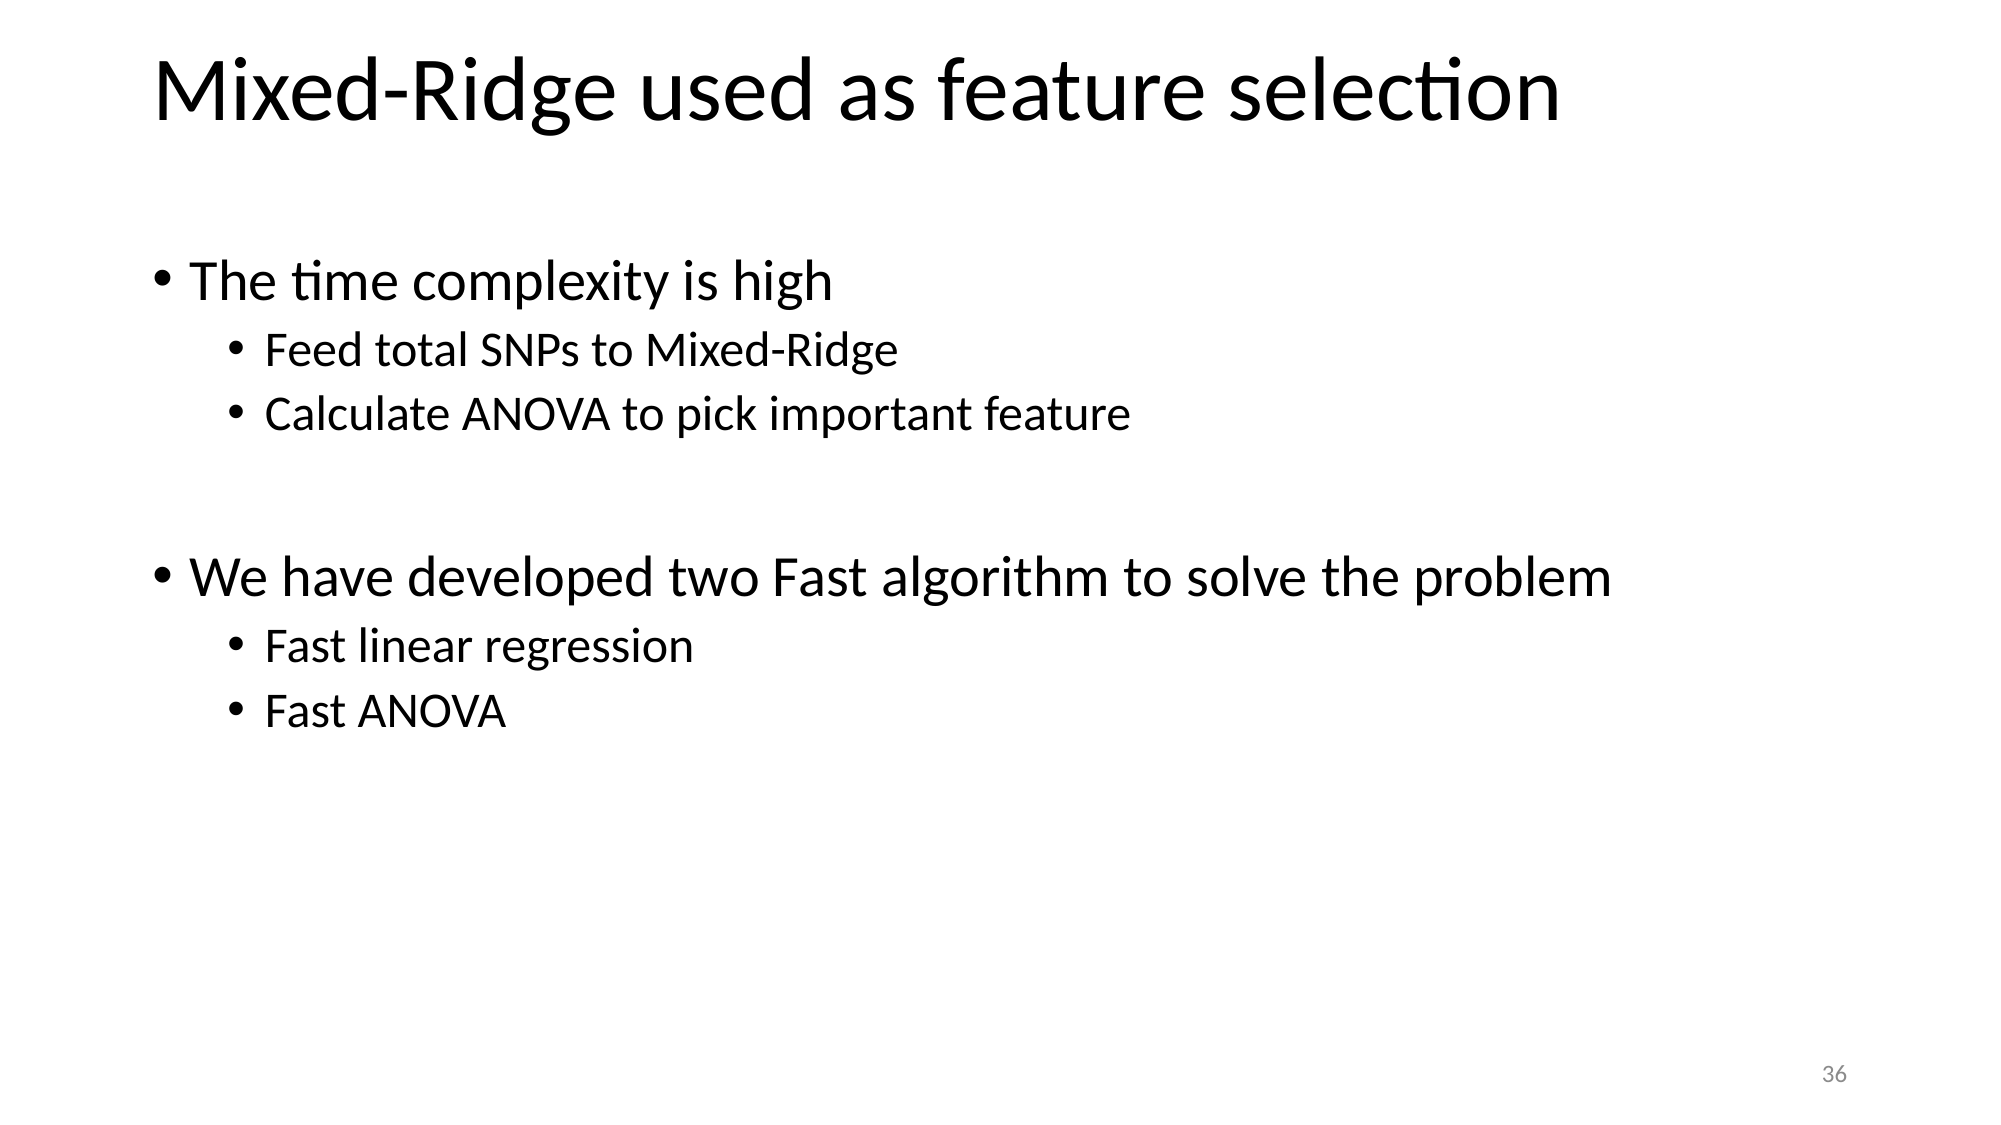

# Mixed-Ridge used as feature selection
The time complexity is high
Feed total SNPs to Mixed-Ridge
Calculate ANOVA to pick important feature

We have developed two Fast algorithm to solve the problem
Fast linear regression
Fast ANOVA
36